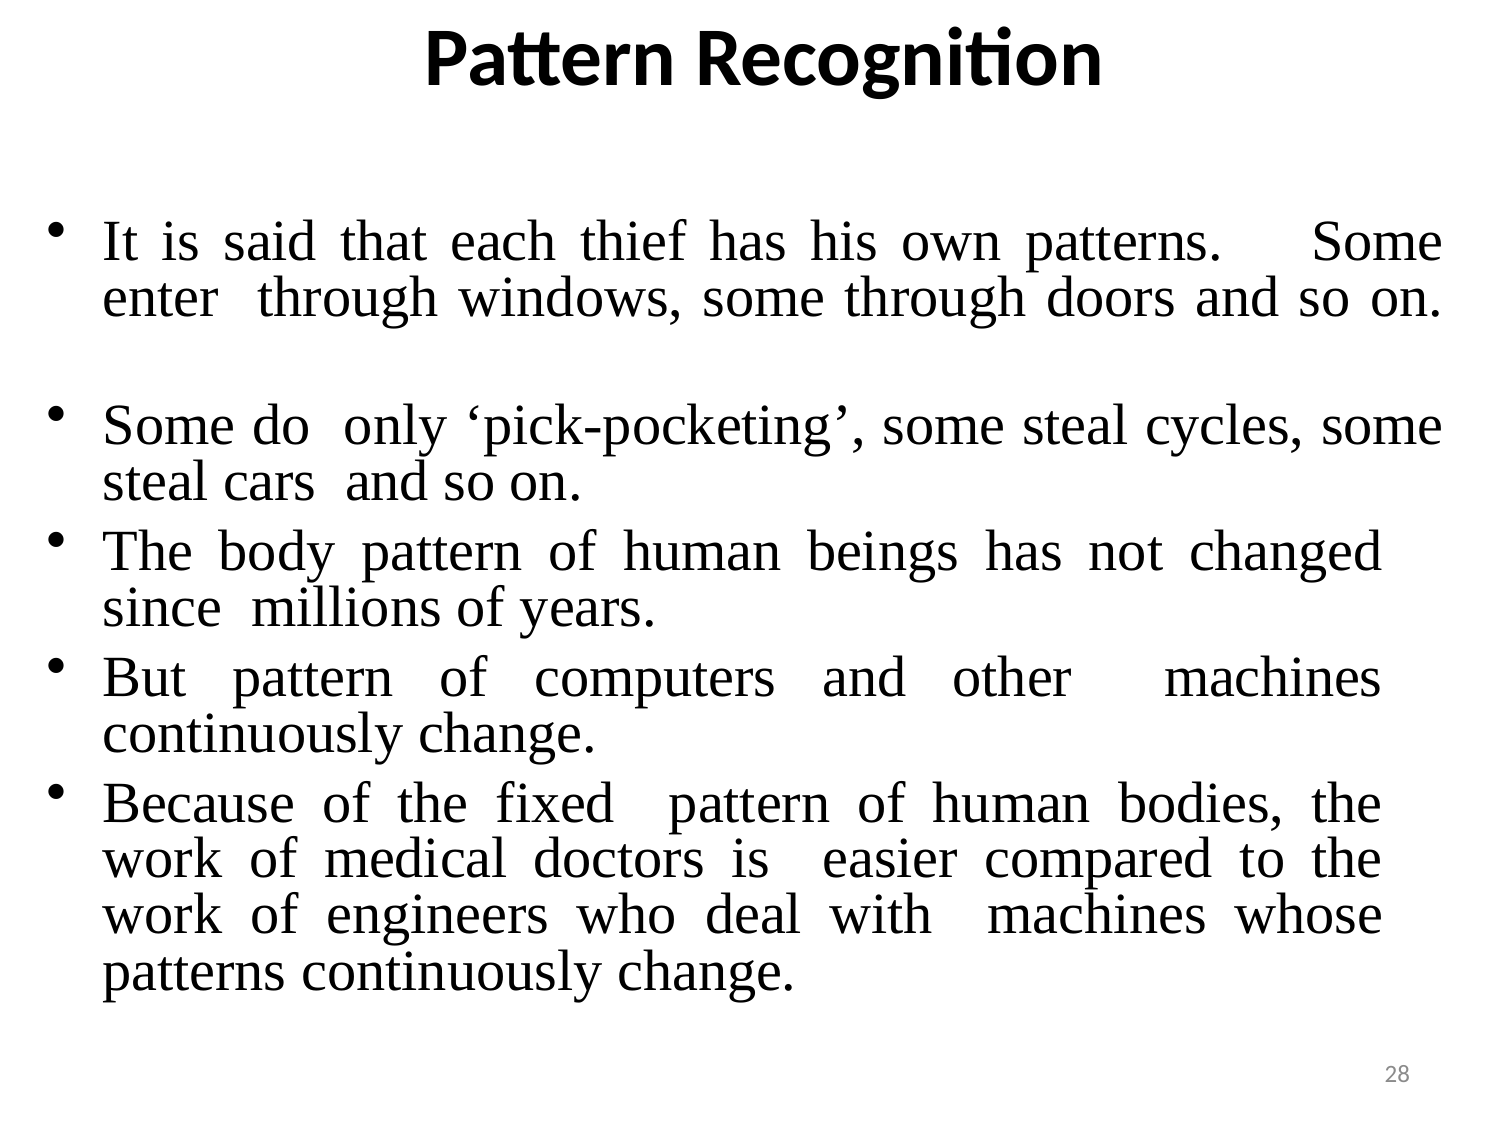

# Pattern Recognition
It is said that each thief has his own patterns.	Some enter  through windows, some through doors and so on.
Some do  only ‘pick-pocketing’, some steal cycles, some steal cars  and so on.
The body pattern of human beings has not changed since  millions of years.
But pattern of computers and other  machines continuously change.
Because of the fixed  pattern of human bodies, the work of medical doctors is  easier compared to the work of engineers who deal with  machines whose patterns continuously change.
28